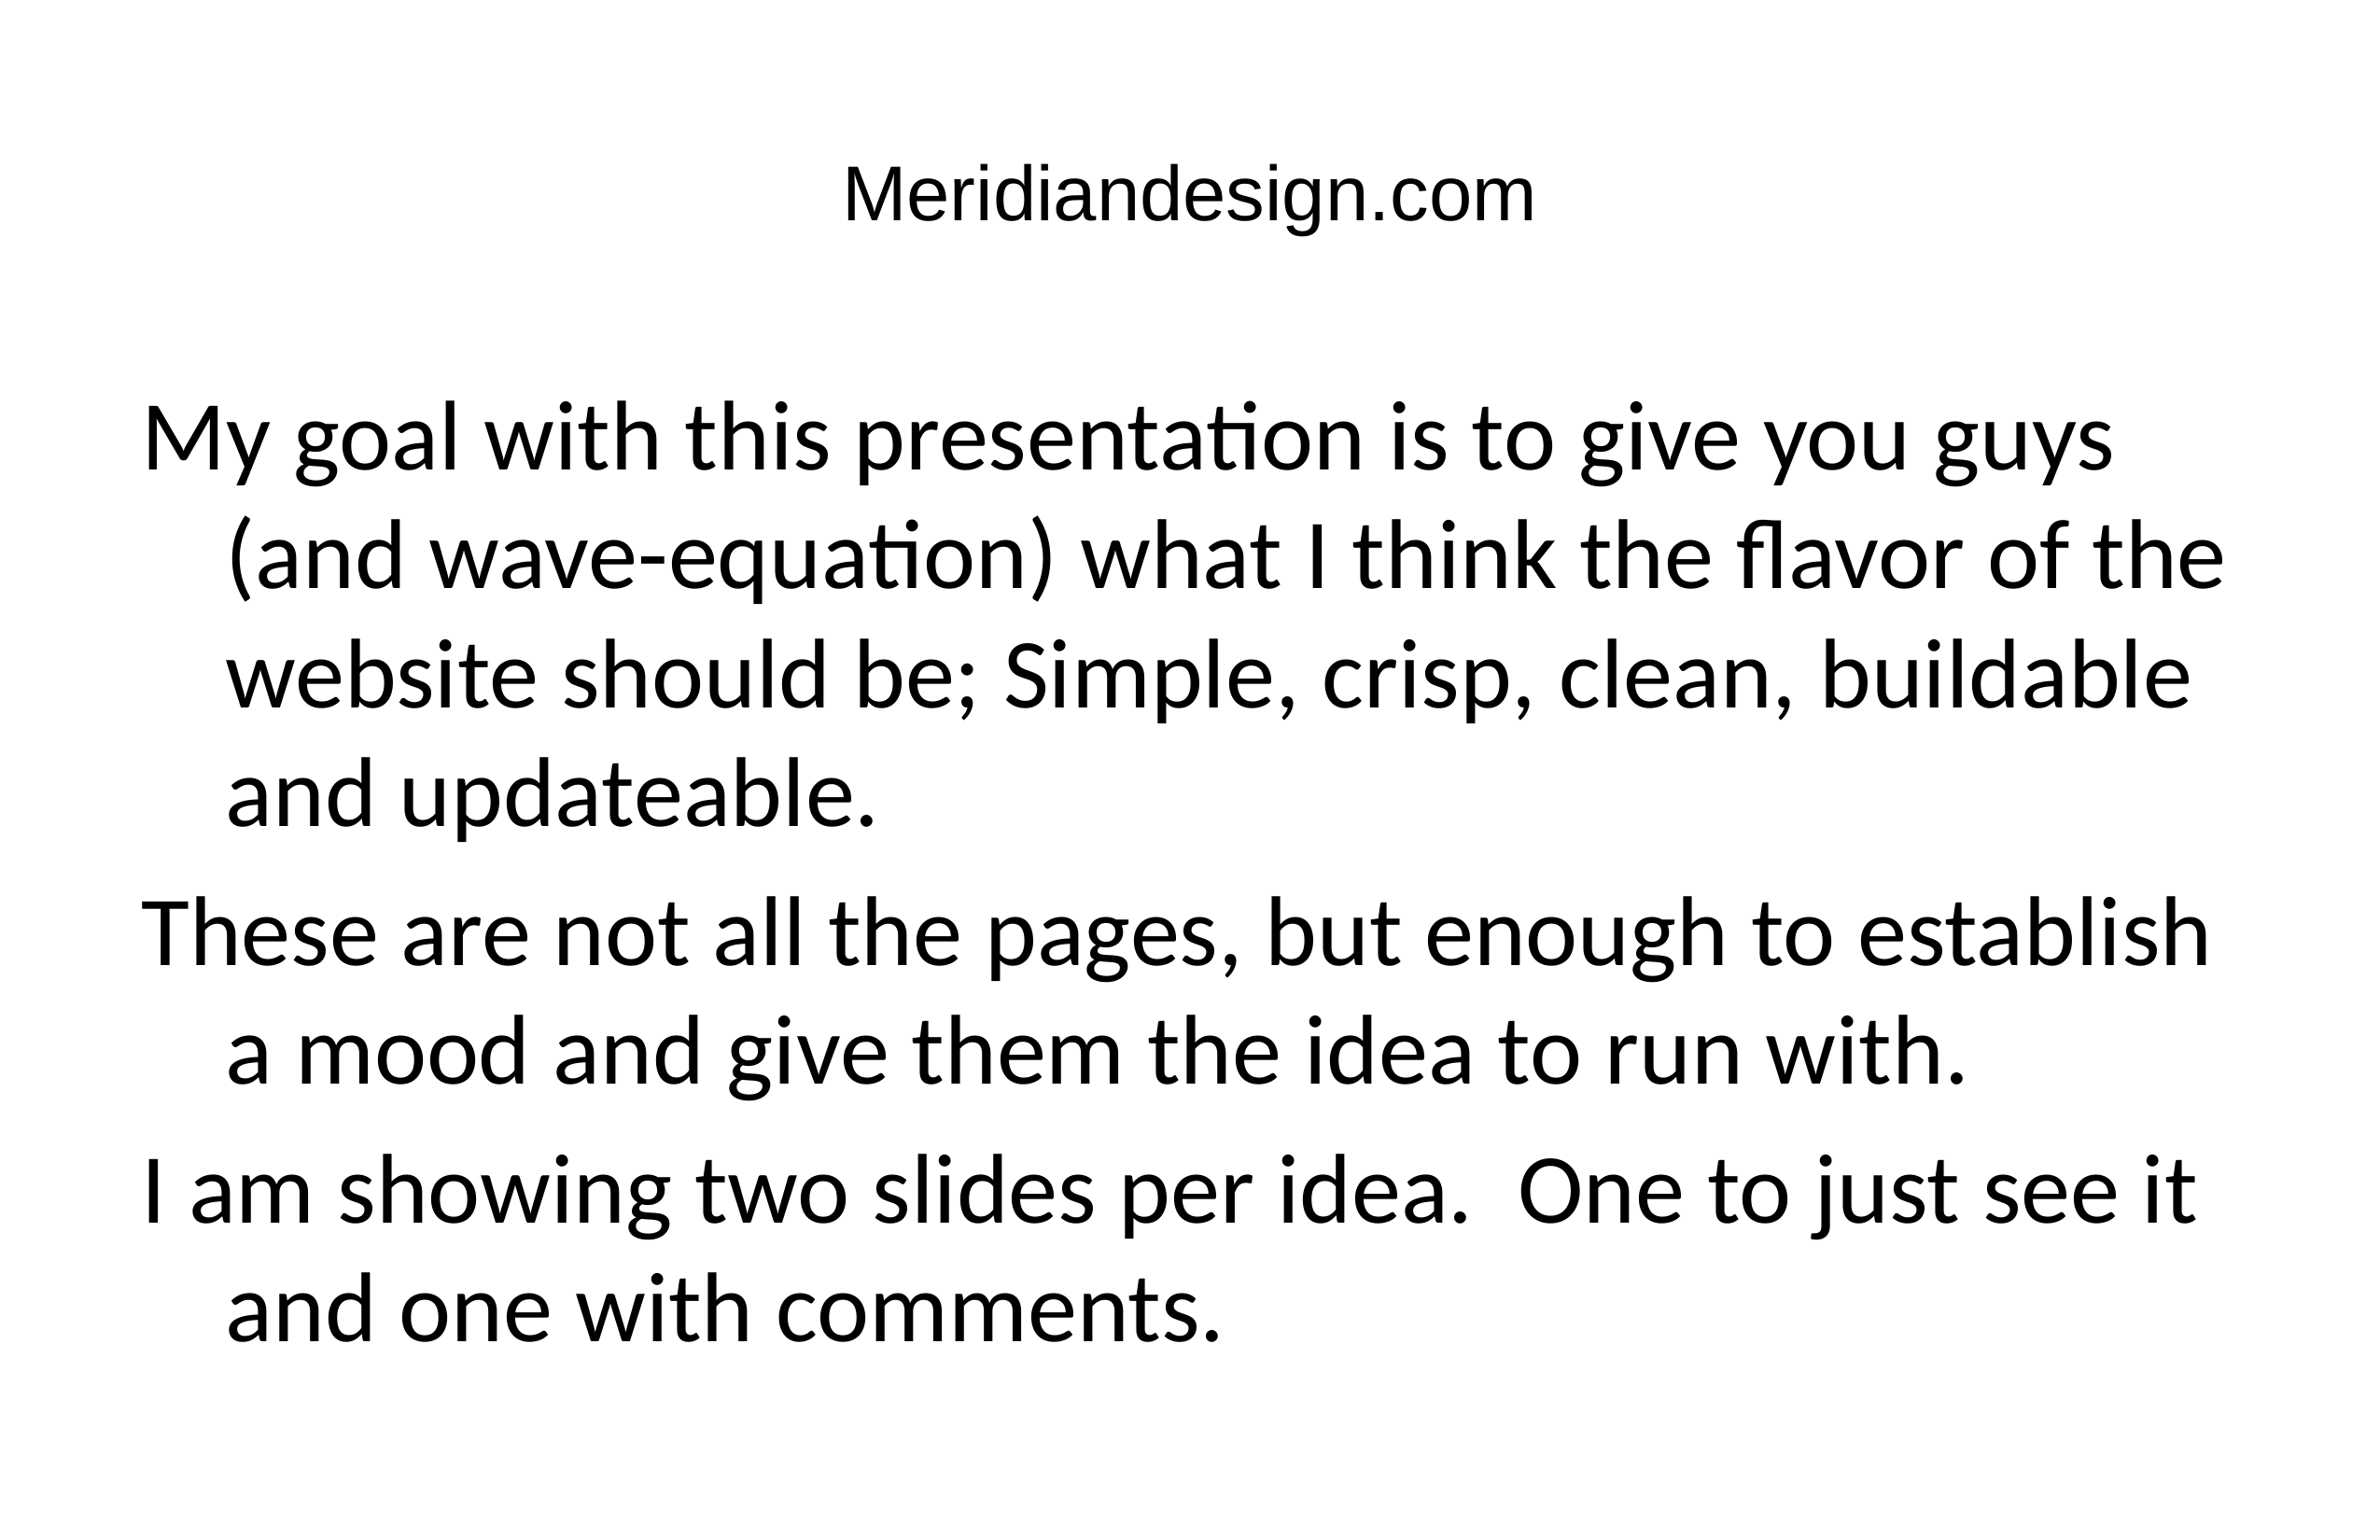

# Meridiandesign.com
My goal with this presentation is to give you guys (and wave-equation) what I think the flavor of the website should be; Simple, crisp, clean, buildable and updateable.
These are not all the pages, but enough to establish a mood and give them the idea to run with.
I am showing two slides per idea.  One to just see it and one with comments.